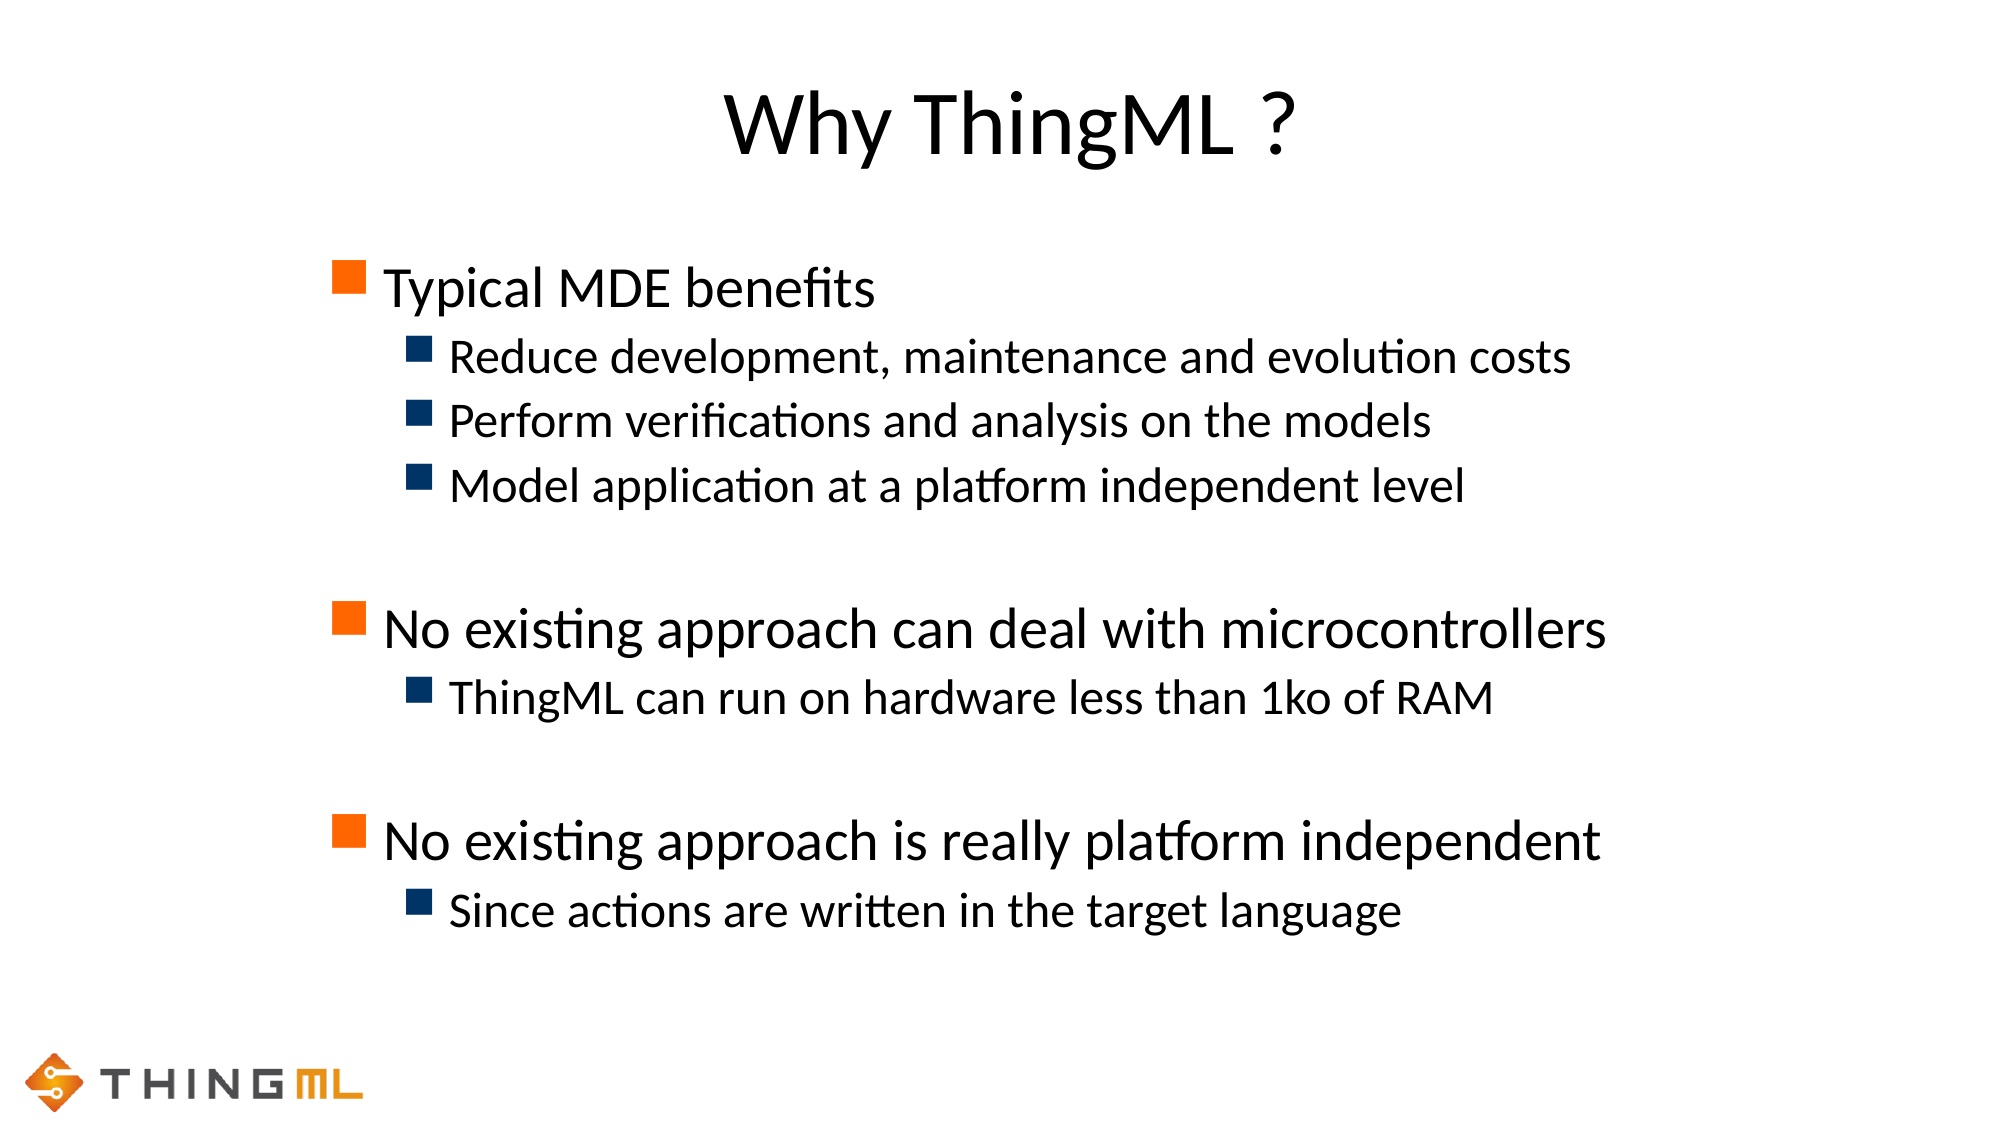

# Why ThingML ?
Typical MDE benefits
Reduce development, maintenance and evolution costs
Perform verifications and analysis on the models
Model application at a platform independent level

No existing approach can deal with microcontrollers
ThingML can run on hardware less than 1ko of RAM

No existing approach is really platform independent
Since actions are written in the target language